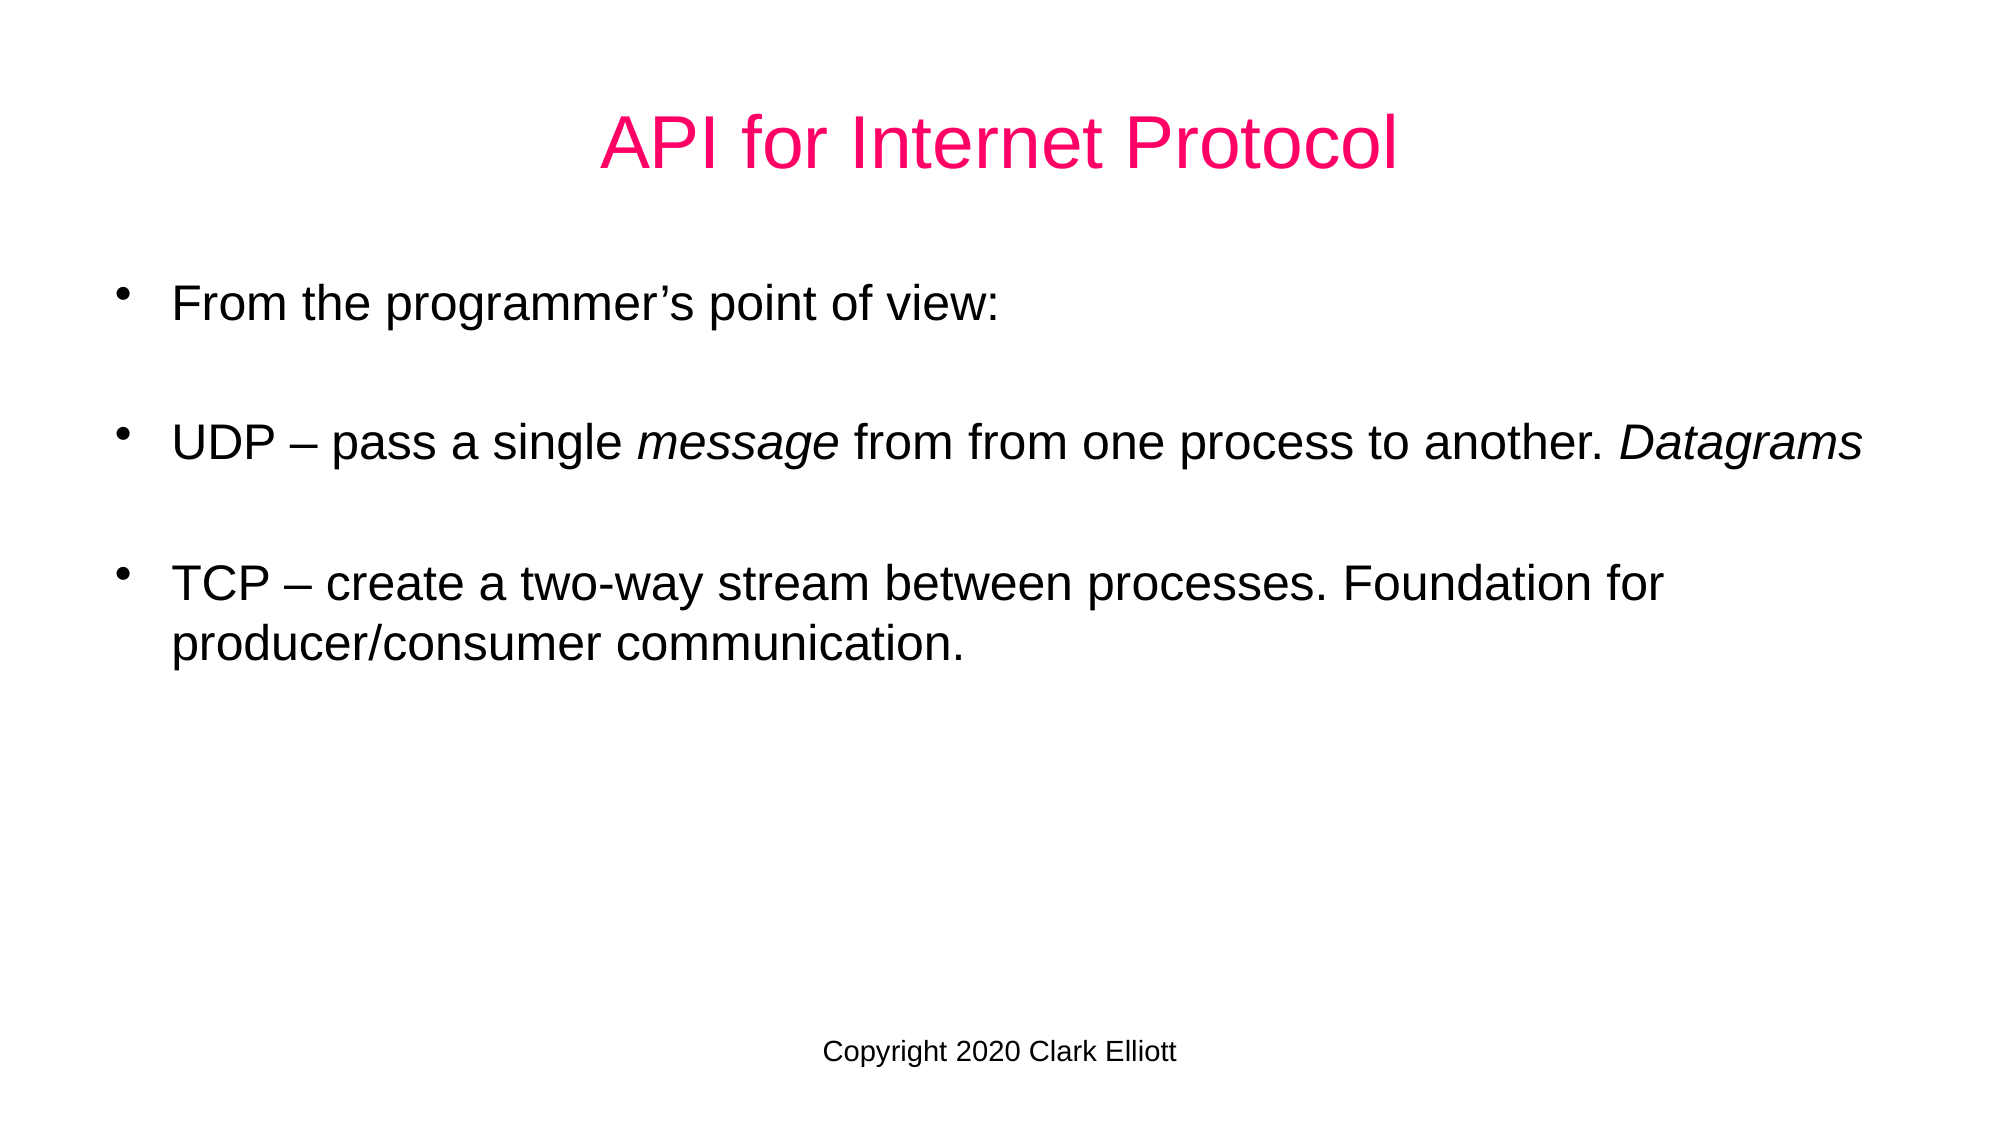

API for Internet Protocol
From the programmer’s point of view:

UDP – pass a single message from from one process to another. Datagrams

TCP – create a two-way stream between processes. Foundation for producer/consumer communication.
Copyright 2020 Clark Elliott